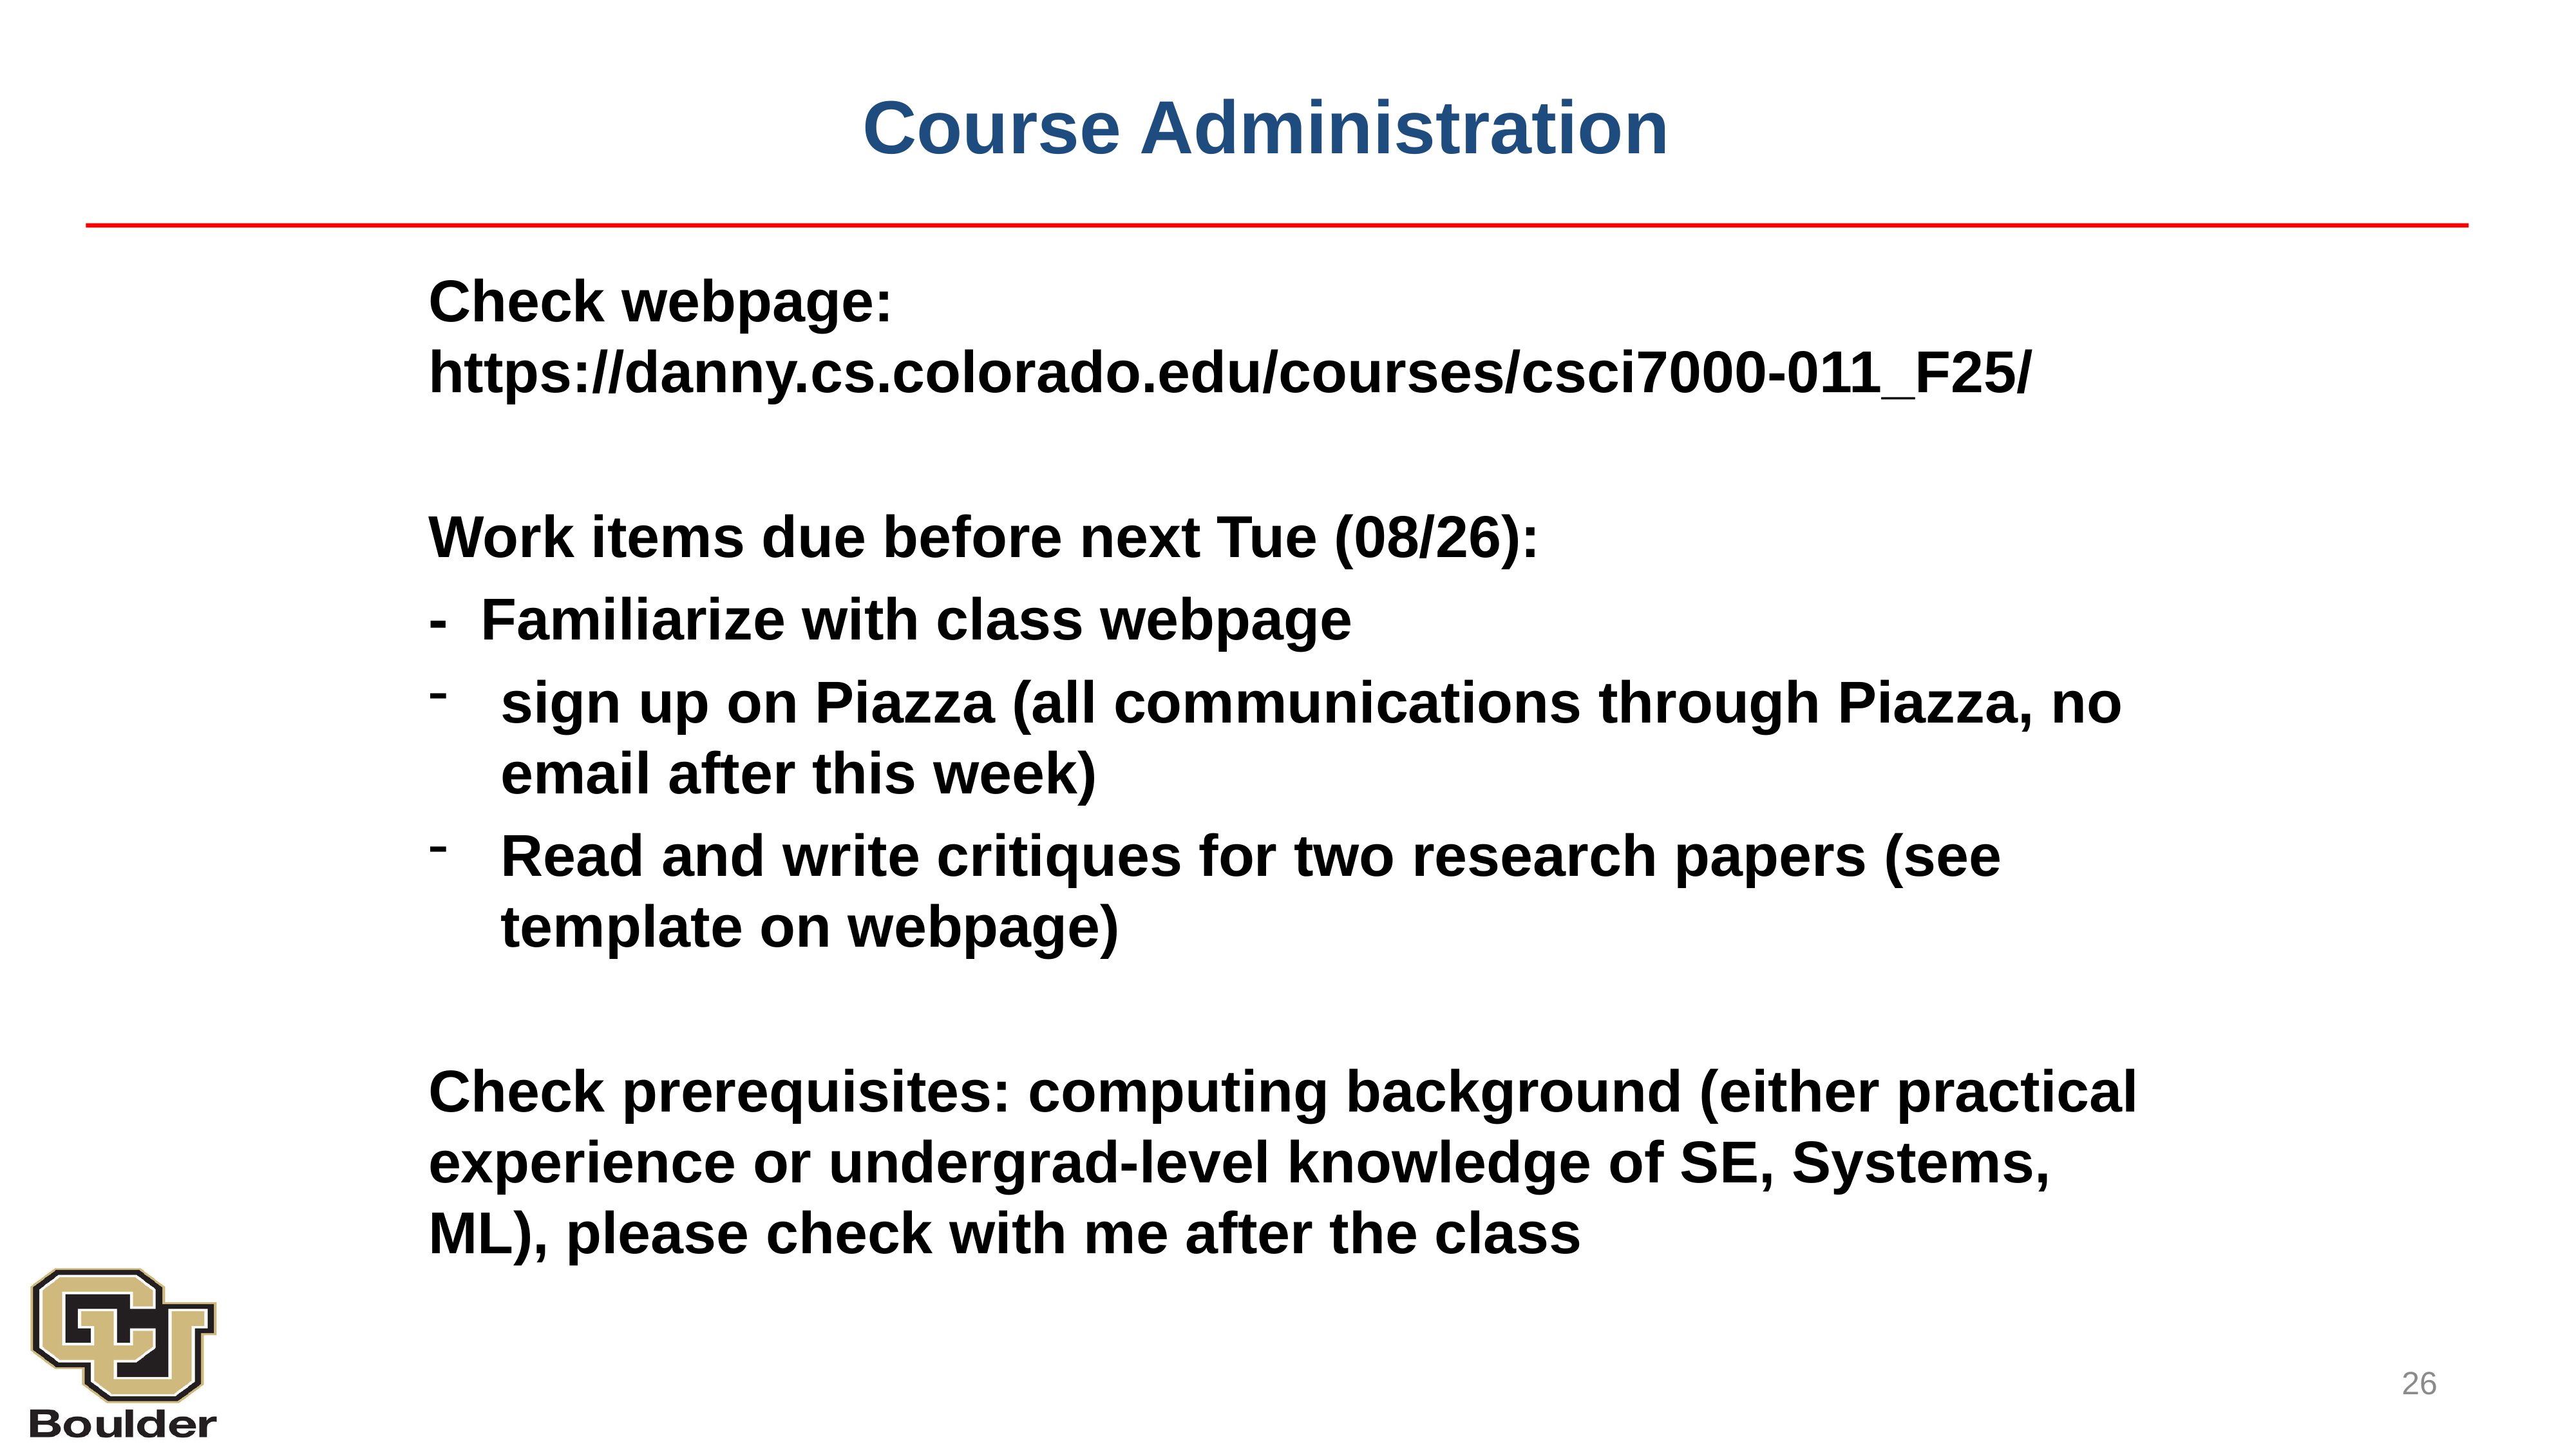

# Course Administration
Check webpage: https://danny.cs.colorado.edu/courses/csci7000-011_F25/

Work items due before next Tue (08/26):
-  Familiarize with class webpage
sign up on Piazza (all communications through Piazza, no email after this week)
Read and write critiques for two research papers (see template on webpage)

Check prerequisites: computing background (either practical experience or undergrad-level knowledge of SE, Systems, ML), please check with me after the class

26